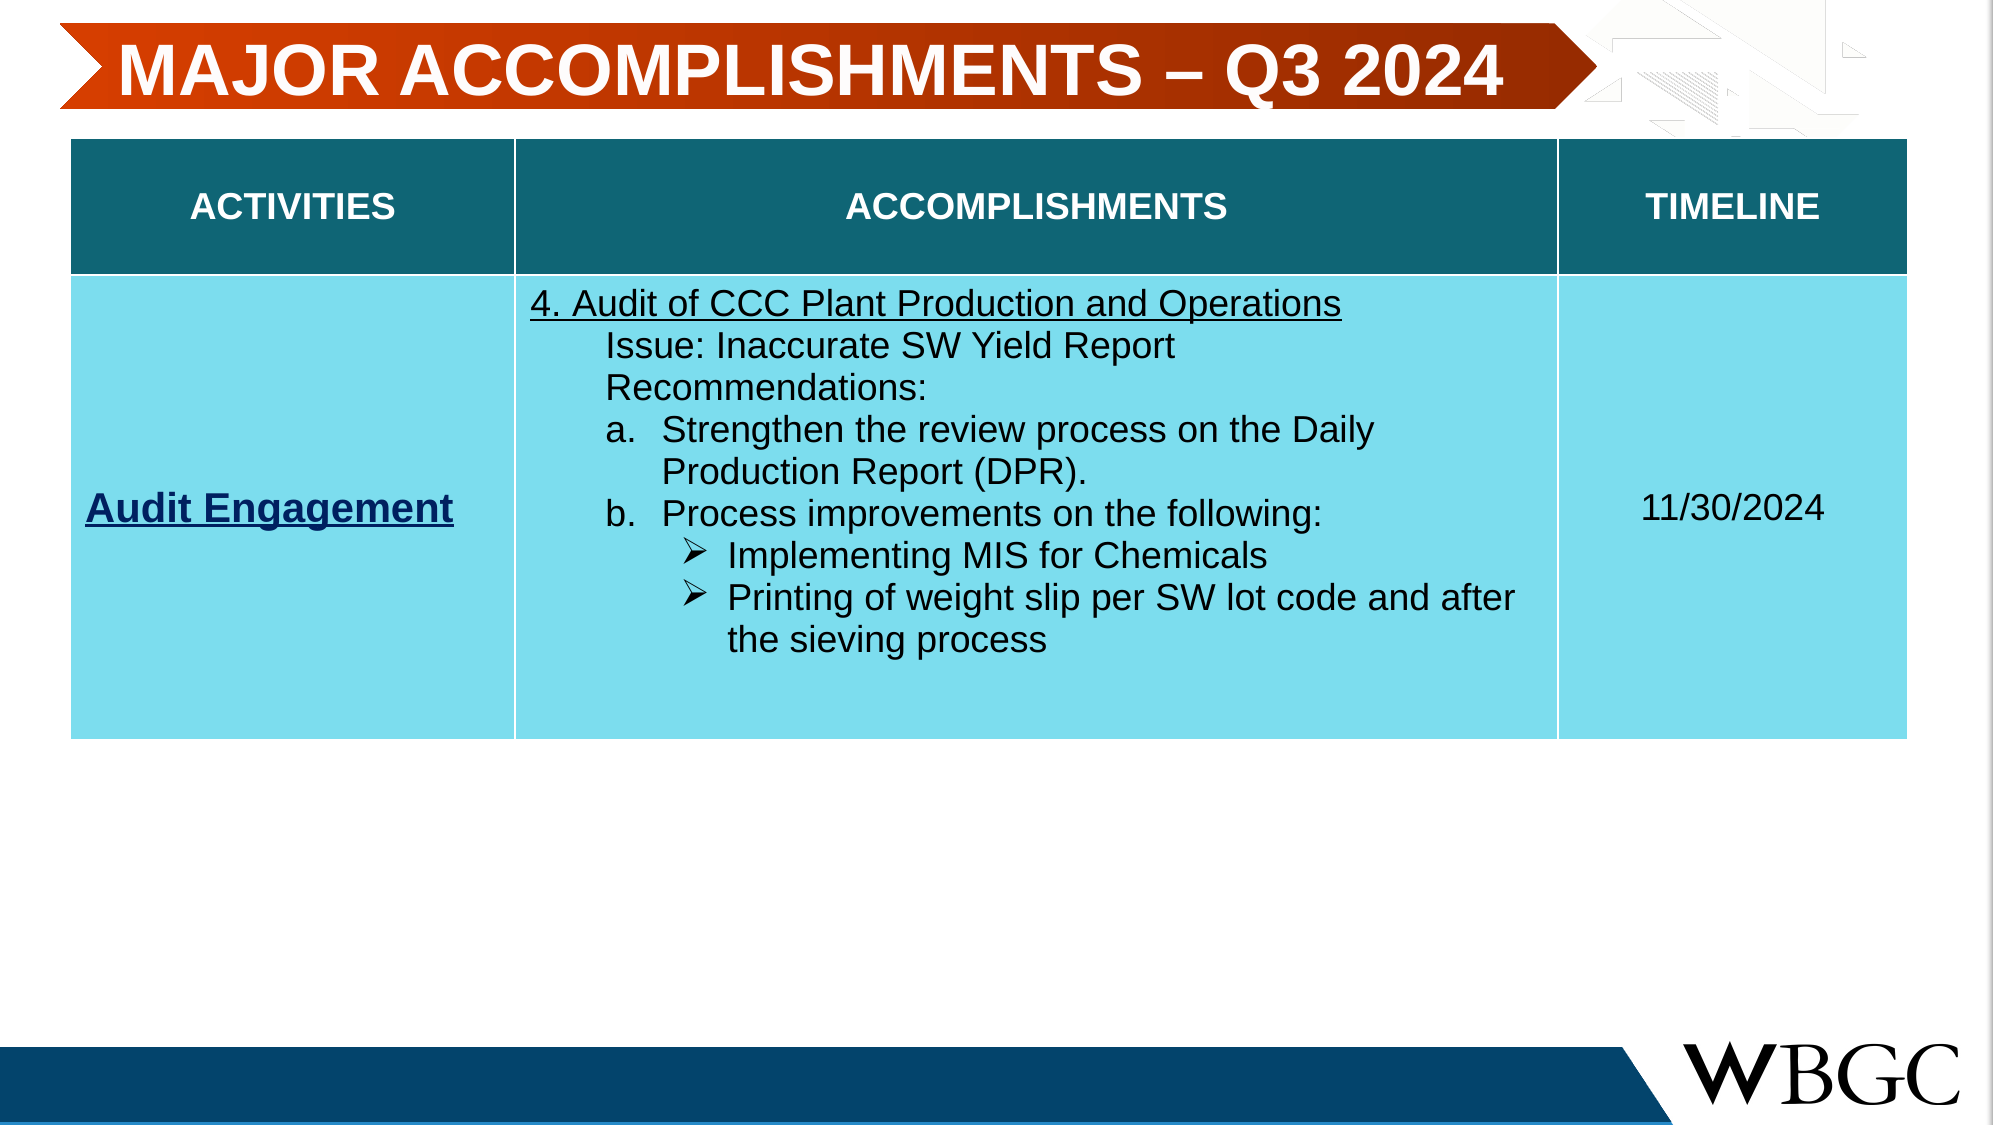

MAJOR ACCOMPLISHMENTS – Q3 2024

| ACTIVITIES | ACCOMPLISHMENTS | TIMELINE |
| --- | --- | --- |
| Audit Engagement | 4. Audit of CCC Plant Production and Operations Issue: Inaccurate SW Yield Report Recommendations: Strengthen the review process on the Daily Production Report (DPR). Process improvements on the following: Implementing MIS for Chemicals Printing of weight slip per SW lot code and after the sieving process | 11/30/2024 |